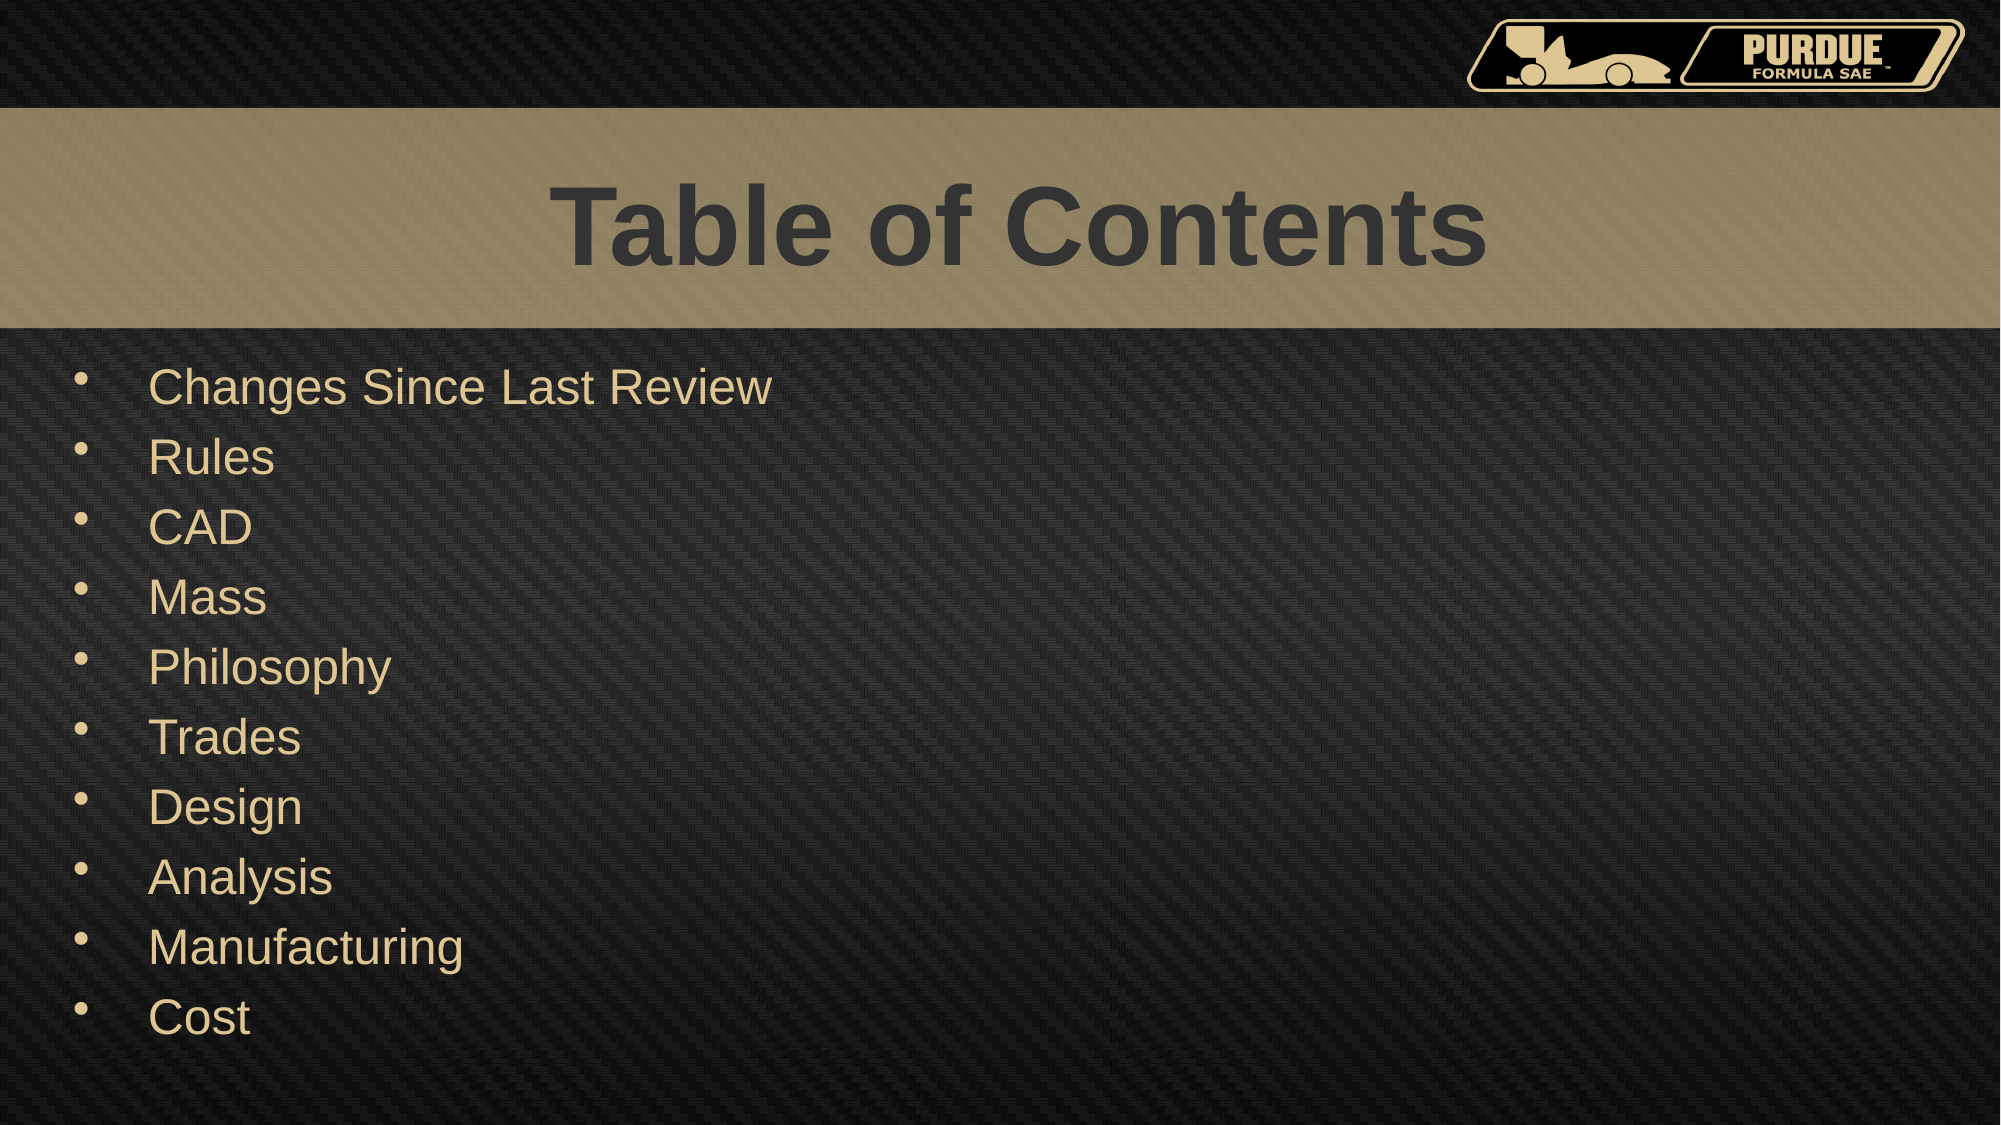

# Table of Contents
Changes Since Last Review
Rules
CAD
Mass
Philosophy
Trades
Design
Analysis
Manufacturing
Cost